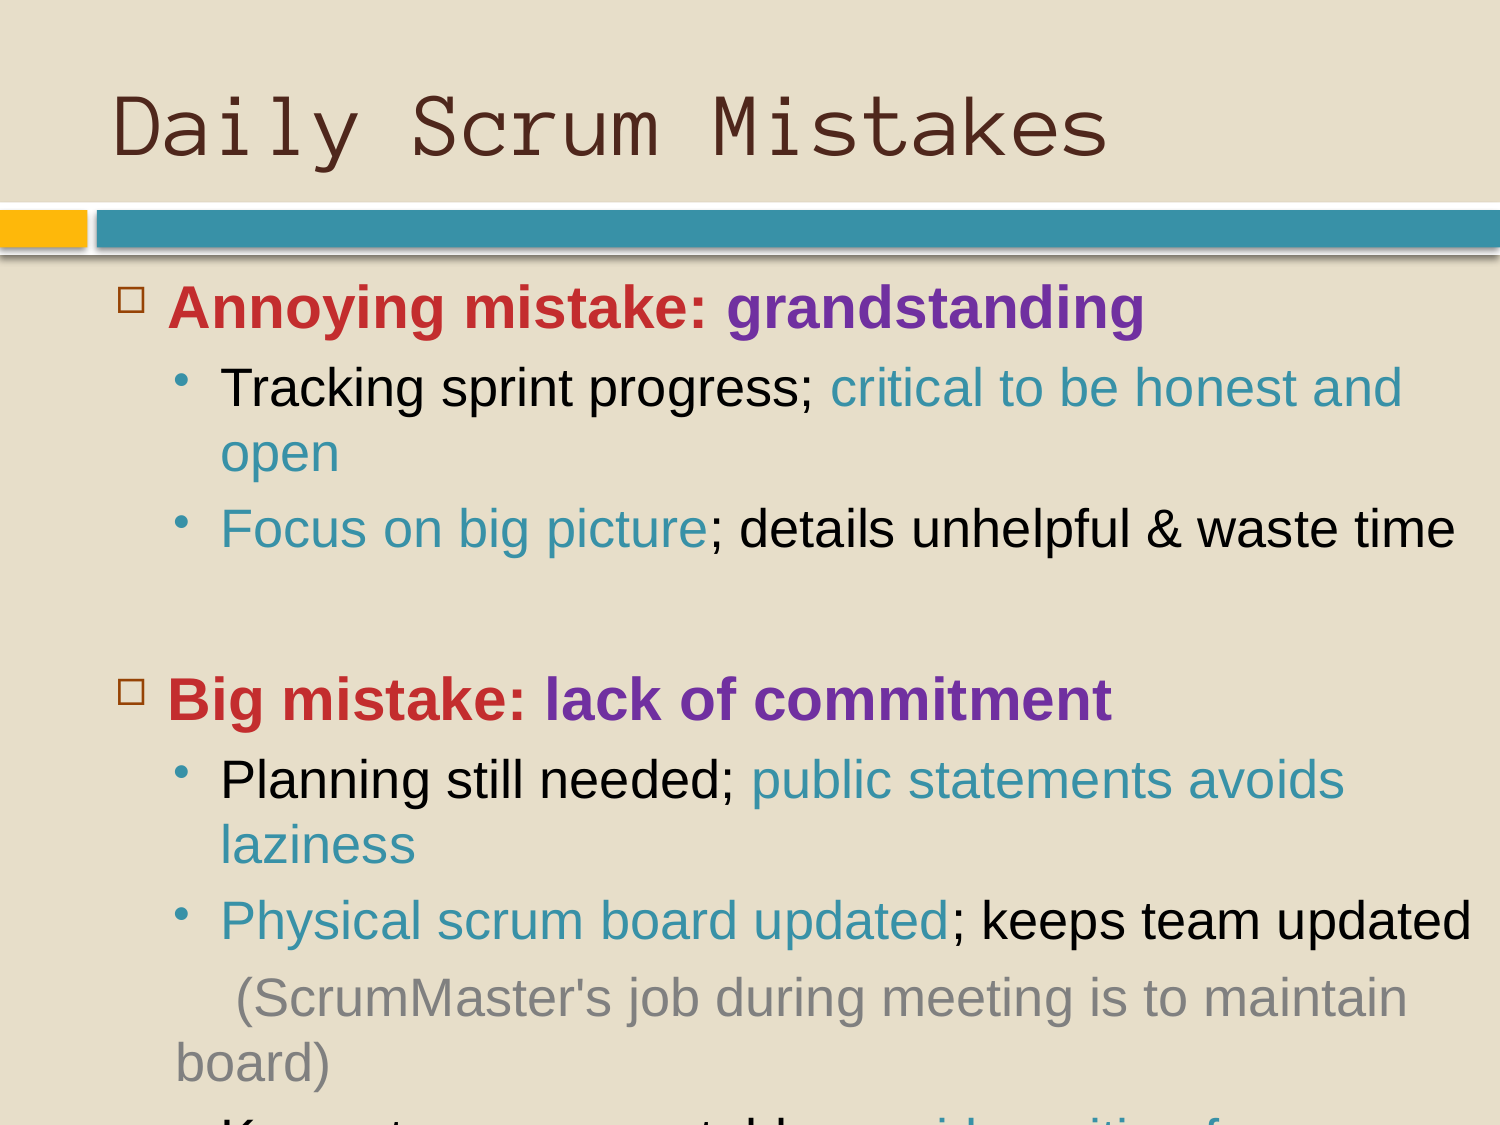

# Daily Scrum Mistakes
Annoying mistake: grandstanding
Tracking sprint progress; critical to be honest and open
Focus on big picture; details unhelpful & waste time

Big mistake: lack of commitment
Planning still needed; public statements avoids laziness
Physical scrum board updated; keeps team updated
    (ScrumMaster's job during meeting is to maintain board)
Keeps team accountable; avoids waiting for deadlines